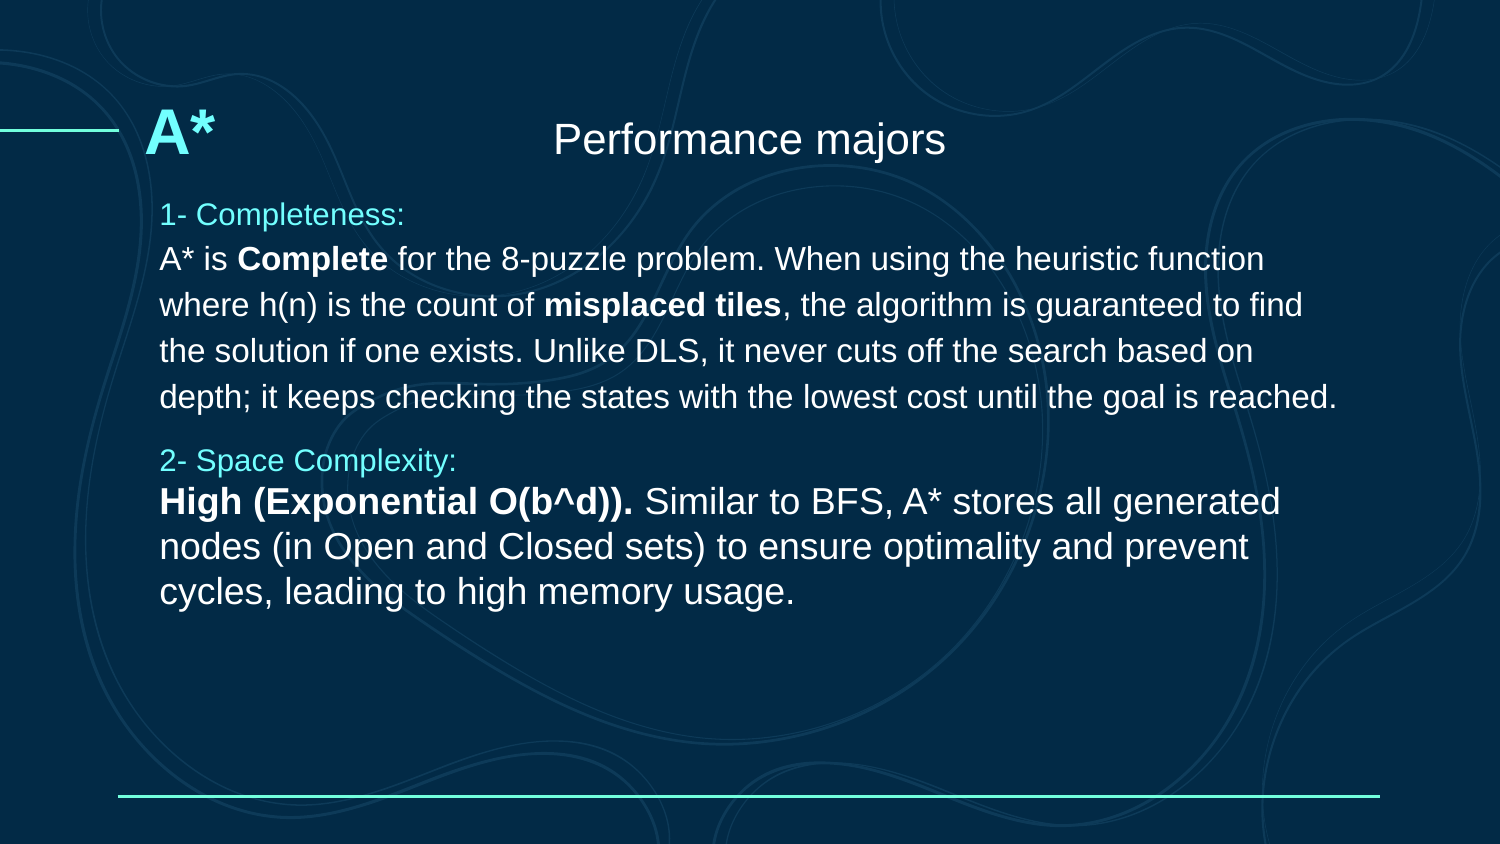

A*

Performance majors
1- Completeness:
A* is Complete for the 8-puzzle problem. When using the heuristic function where h(n) is the count of misplaced tiles, the algorithm is guaranteed to find the solution if one exists. Unlike DLS, it never cuts off the search based on depth; it keeps checking the states with the lowest cost until the goal is reached.
2- Space Complexity:
High (Exponential O(b^d)). Similar to BFS, A* stores all generated nodes (in Open and Closed sets) to ensure optimality and prevent cycles, leading to high memory usage.